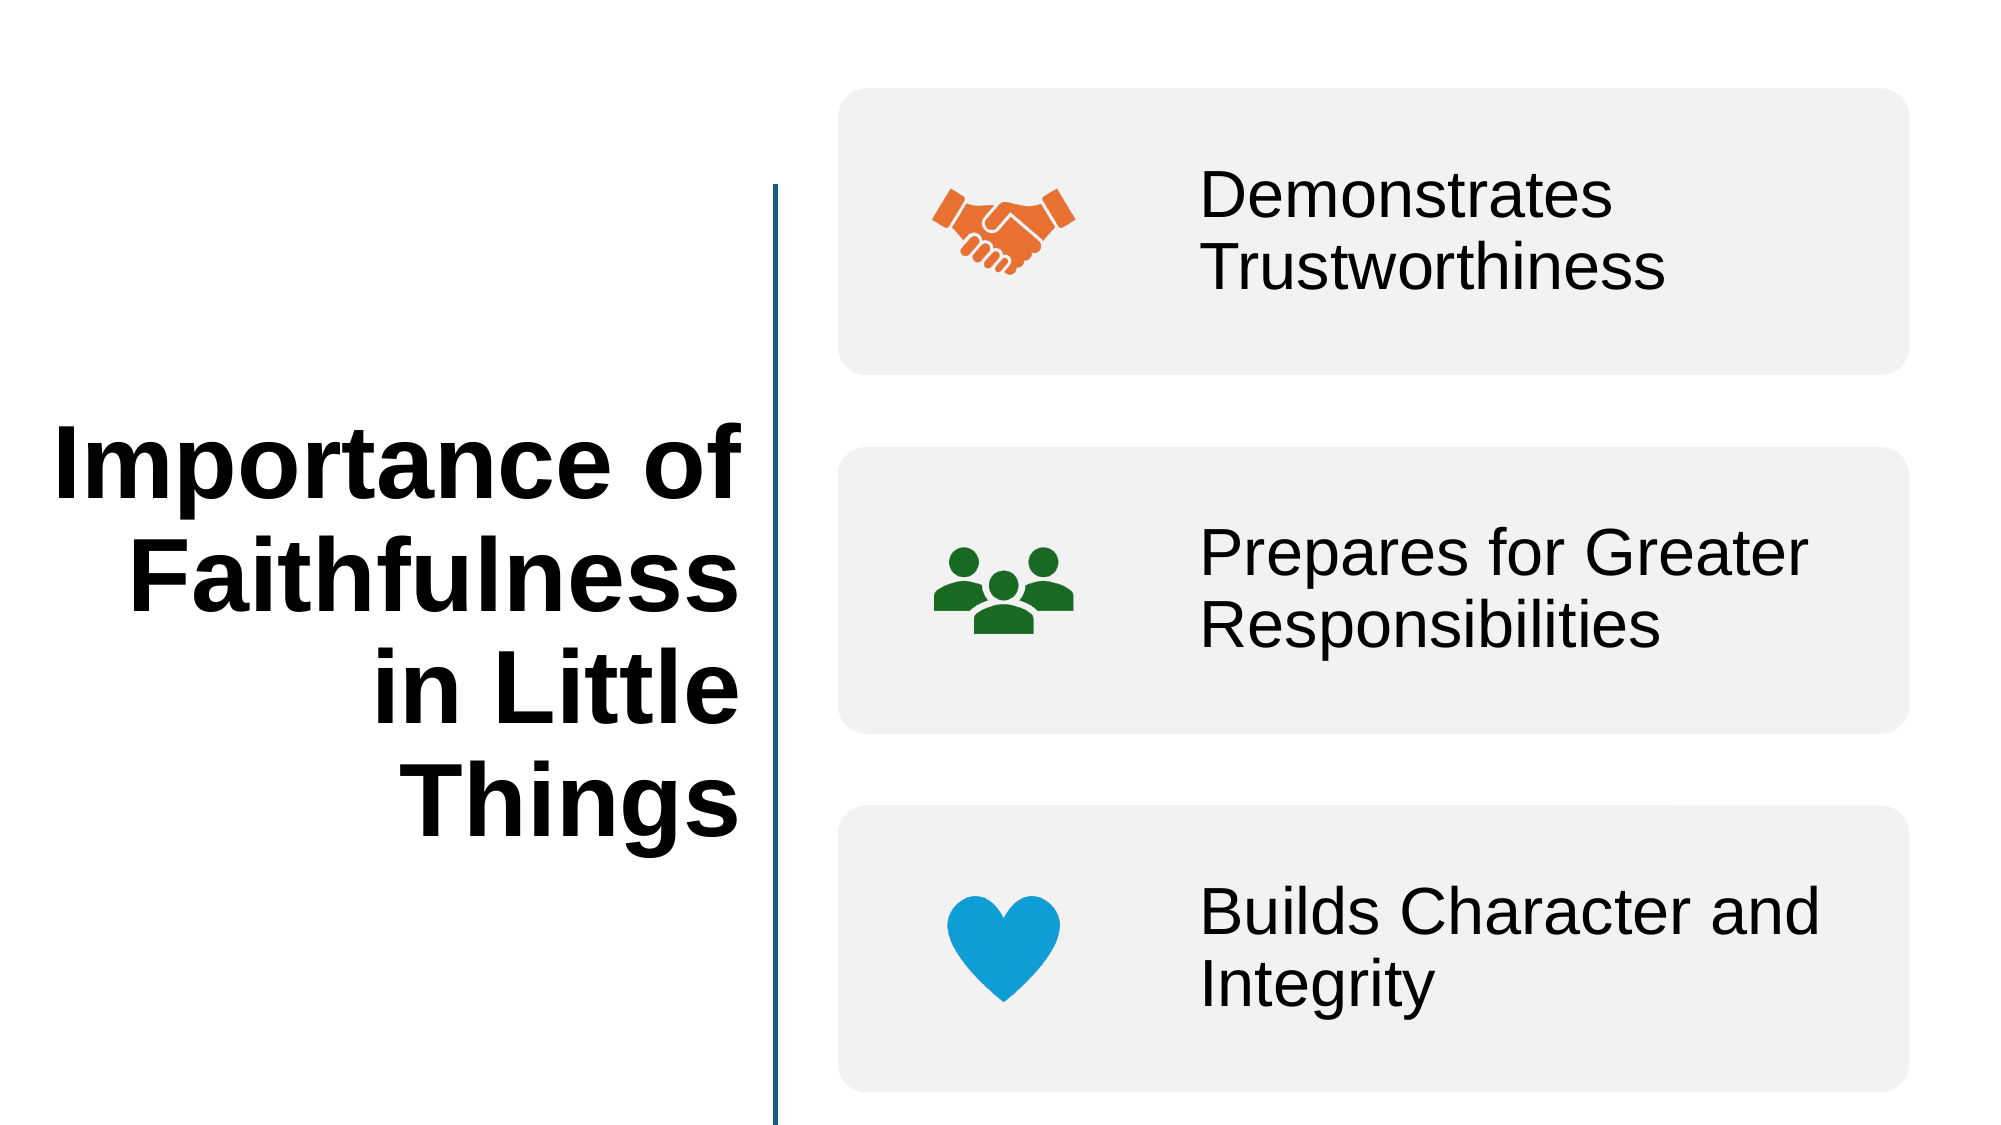

Demonstrates Trustworthiness
Prepares for Greater Responsibilities
Builds Character and Integrity
# Importance of Faithfulness in Little Things